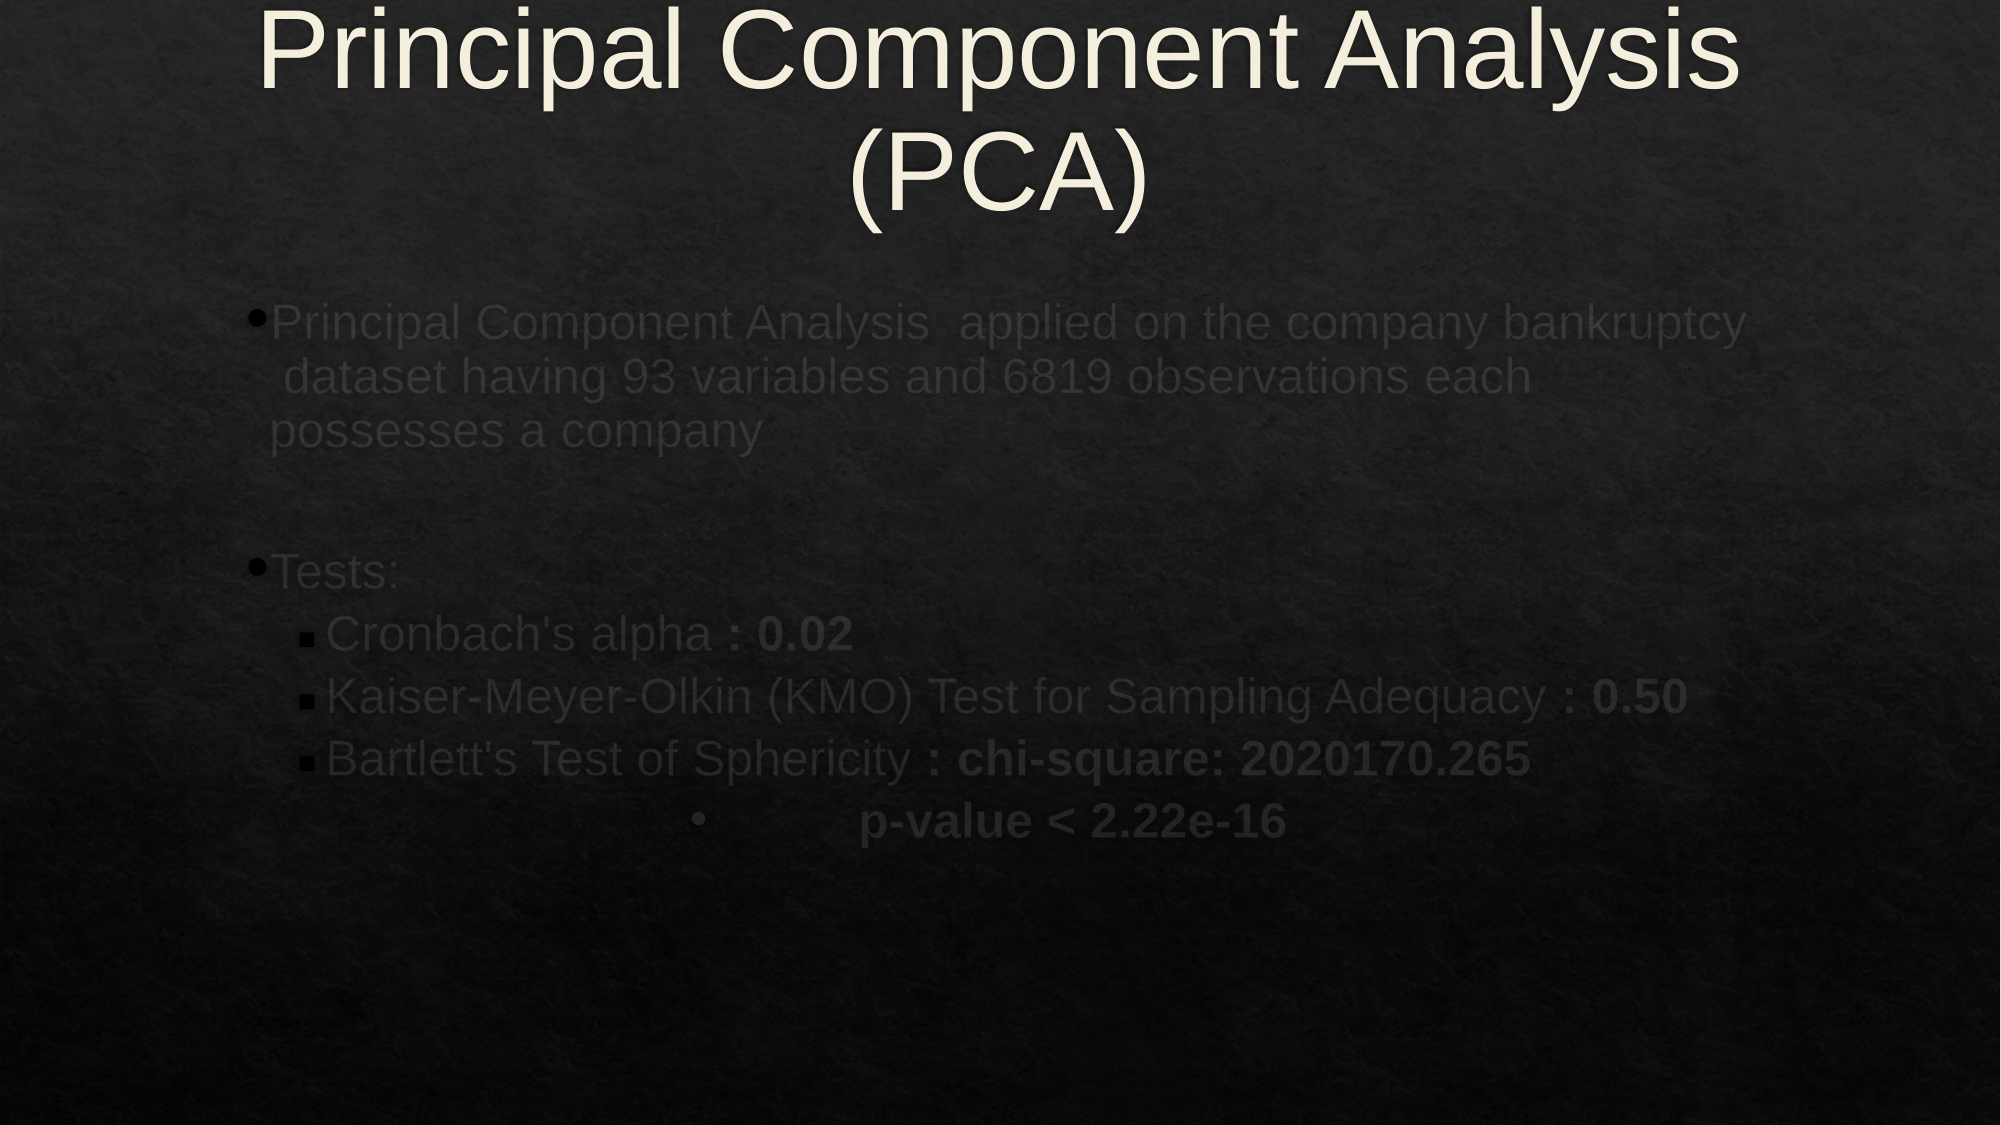

# Principal Component Analysis (PCA)
Principal Component Analysis  applied on the company bankruptcy  dataset having 93 variables and 6819 observations each possesses a company

Tests:
Cronbach's alpha : 0.02
Kaiser-Meyer-Olkin (KMO) Test for Sampling Adequacy : 0.50
Bartlett's Test of Sphericity : chi-square: 2020170.265
        p-value < 2.22e-16